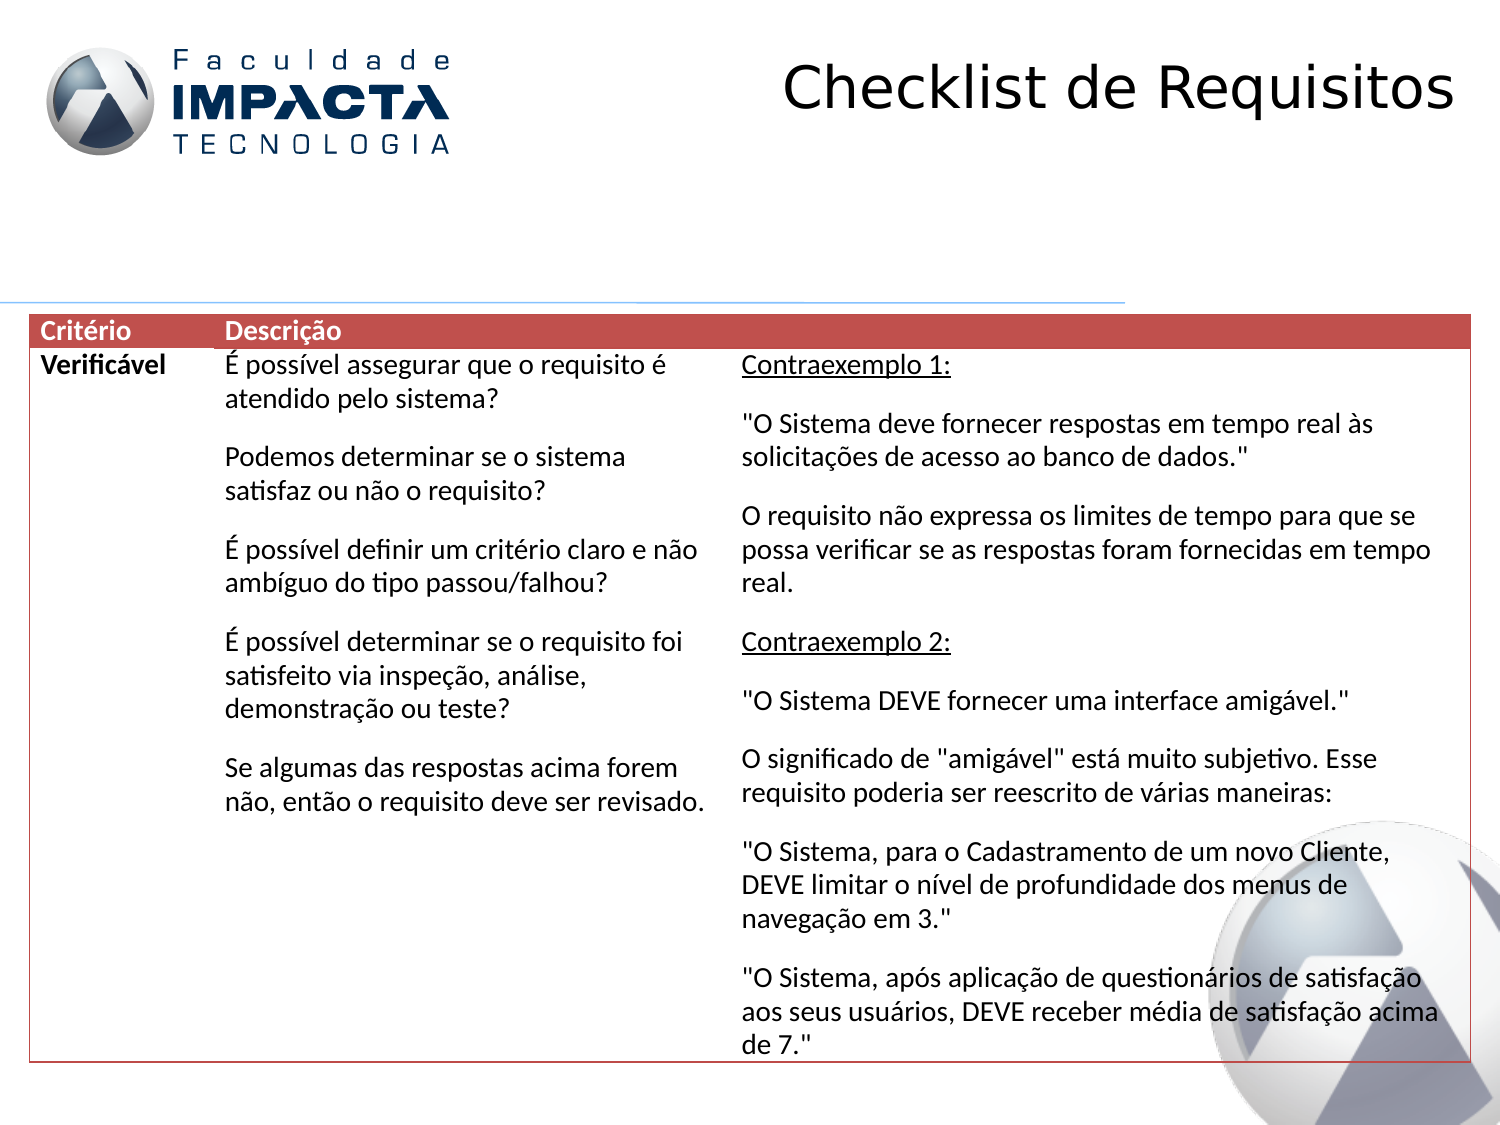

# Checklist de Requisitos
| Critério | Descrição |  |
| --- | --- | --- |
| Verificável | É possível assegurar que o requisito é atendido pelo sistema? Podemos determinar se o sistema satisfaz ou não o requisito? É possível definir um critério claro e não ambíguo do tipo passou/falhou? É possível determinar se o requisito foi satisfeito via inspeção, análise, demonstração ou teste? Se algumas das respostas acima forem não, então o requisito deve ser revisado. | Contraexemplo 1: "O Sistema deve fornecer respostas em tempo real às solicitações de acesso ao banco de dados." O requisito não expressa os limites de tempo para que se possa verificar se as respostas foram fornecidas em tempo real. Contraexemplo 2: "O Sistema DEVE fornecer uma interface amigável." O significado de "amigável" está muito subjetivo. Esse requisito poderia ser reescrito de várias maneiras: "O Sistema, para o Cadastramento de um novo Cliente, DEVE limitar o nível de profundidade dos menus de navegação em 3." "O Sistema, após aplicação de questionários de satisfação aos seus usuários, DEVE receber média de satisfação acima de 7." |